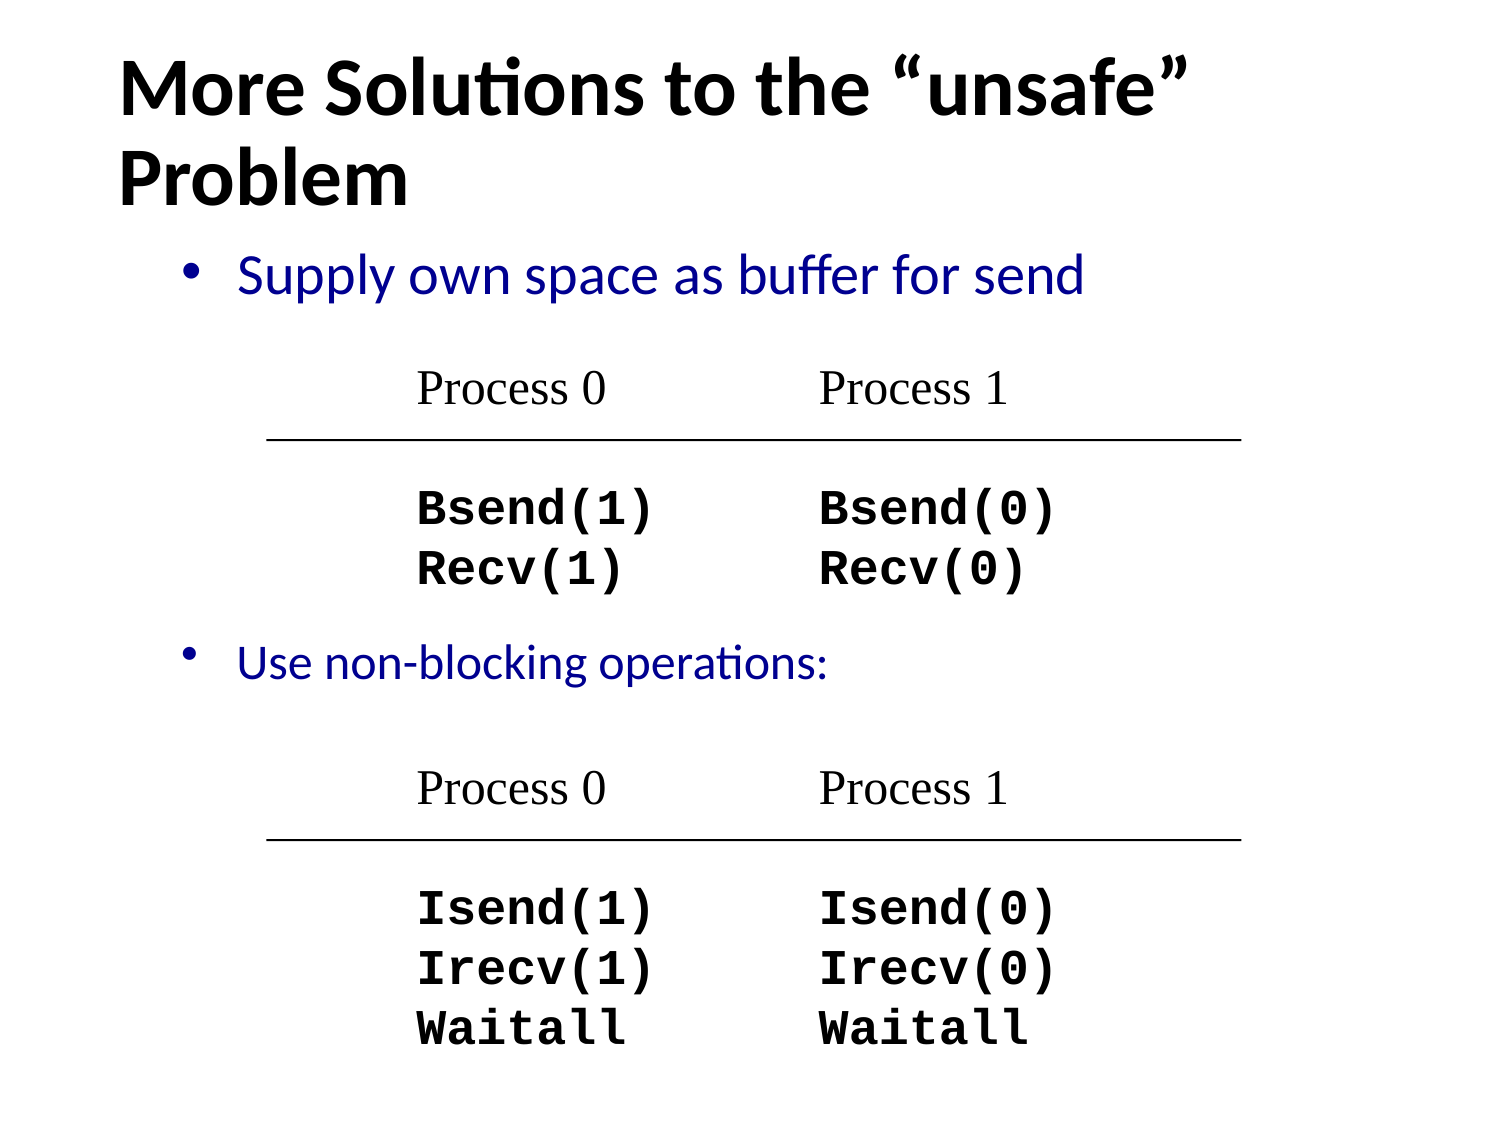

# More Solutions to the “unsafe” Problem
Supply own space as buffer for send
Process 0

Bsend(1)
Recv(1)
Process 1

Bsend(0)
Recv(0)

Use non-blocking operations:
Process 0

Isend(1)
Irecv(1)
Waitall
Process 1

Isend(0)
Irecv(0)
Waitall